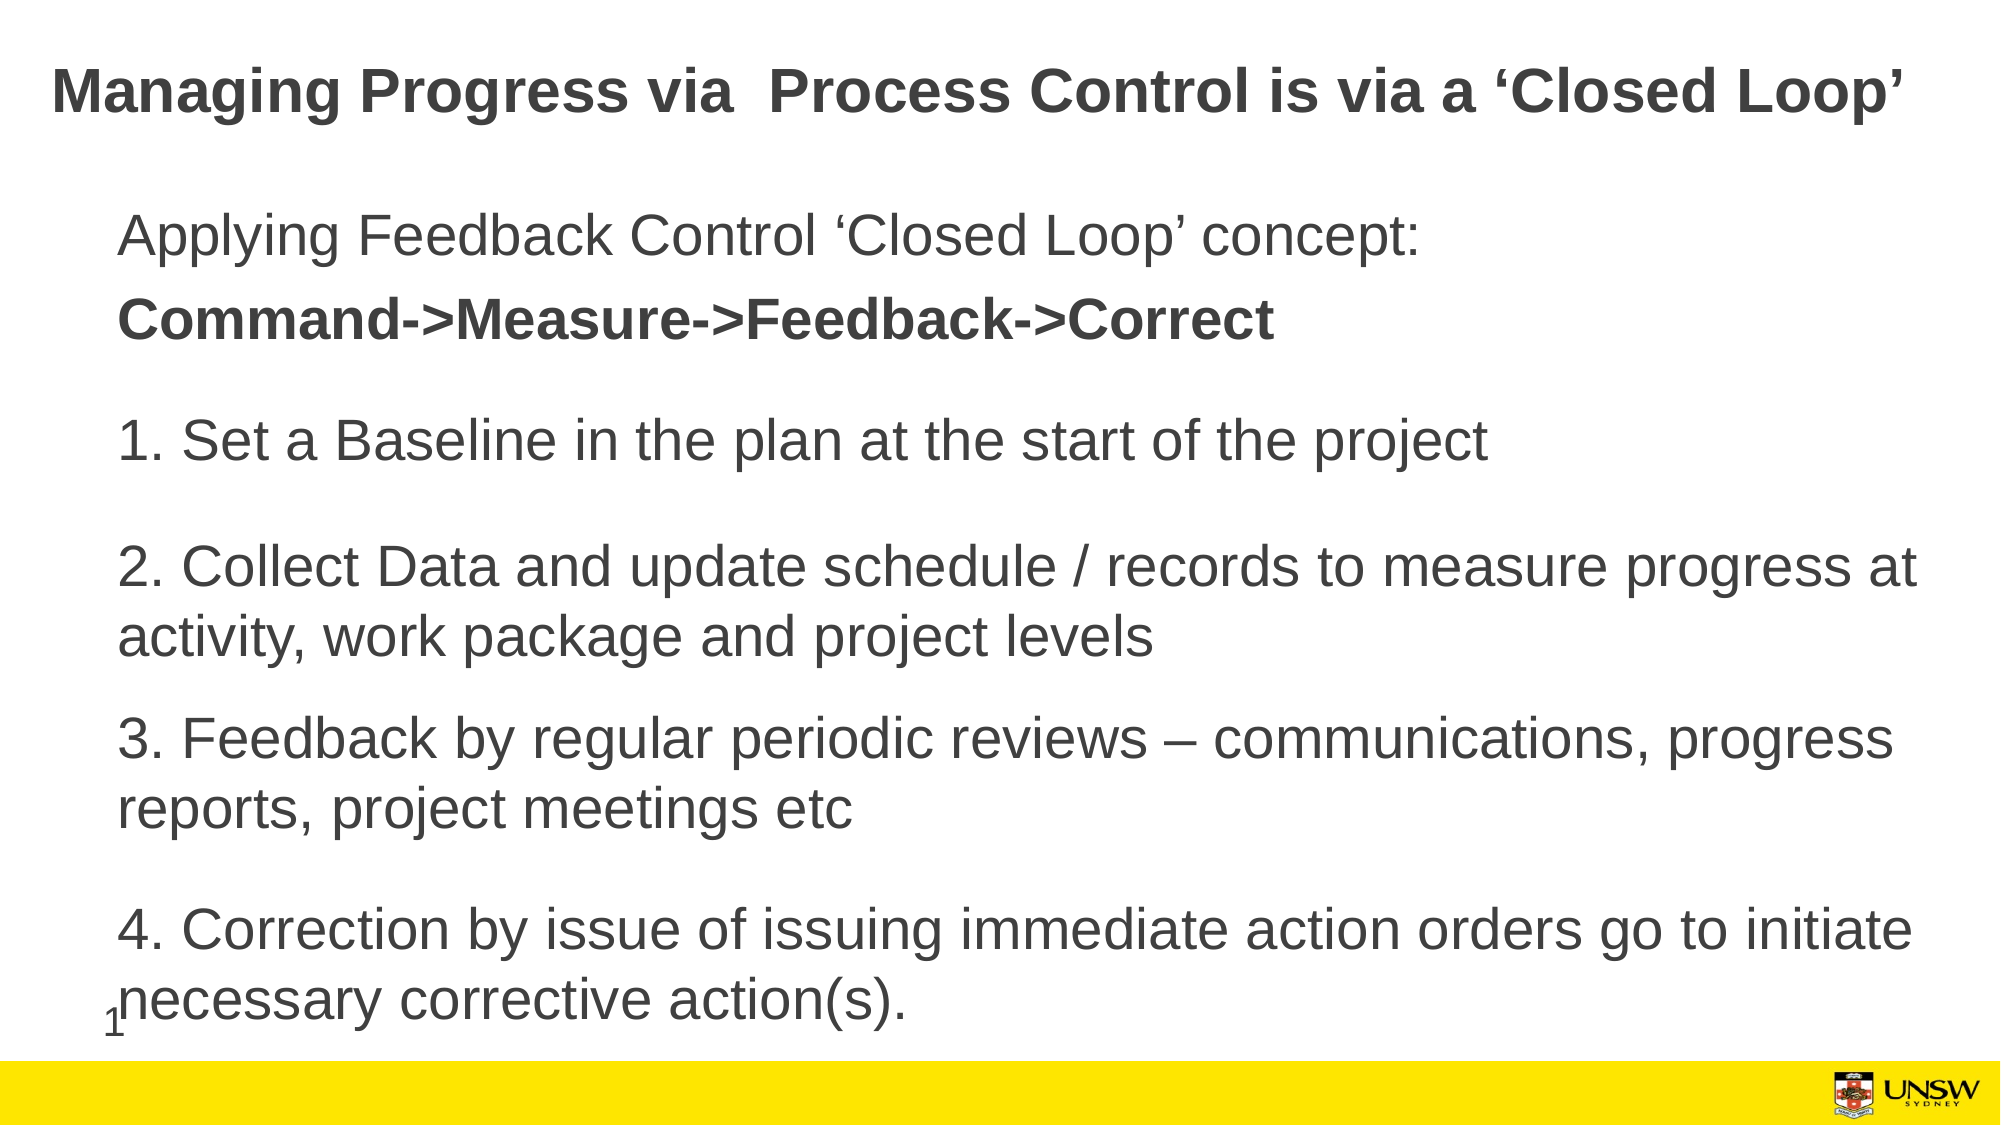

# Managing Progress via  Process Control is via a ‘Closed Loop’
Applying Feedback Control ‘Closed Loop’ concept:
Command->Measure->Feedback->Correct

1. Set a Baseline in the plan at the start of the project

2. Collect Data and update schedule / records to measure progress at activity, work package and project levels
3. Feedback by regular periodic reviews – communications, progress reports, project meetings etc

4. Correction by issue of issuing immediate action orders go to initiate  necessary corrective action(s).

1